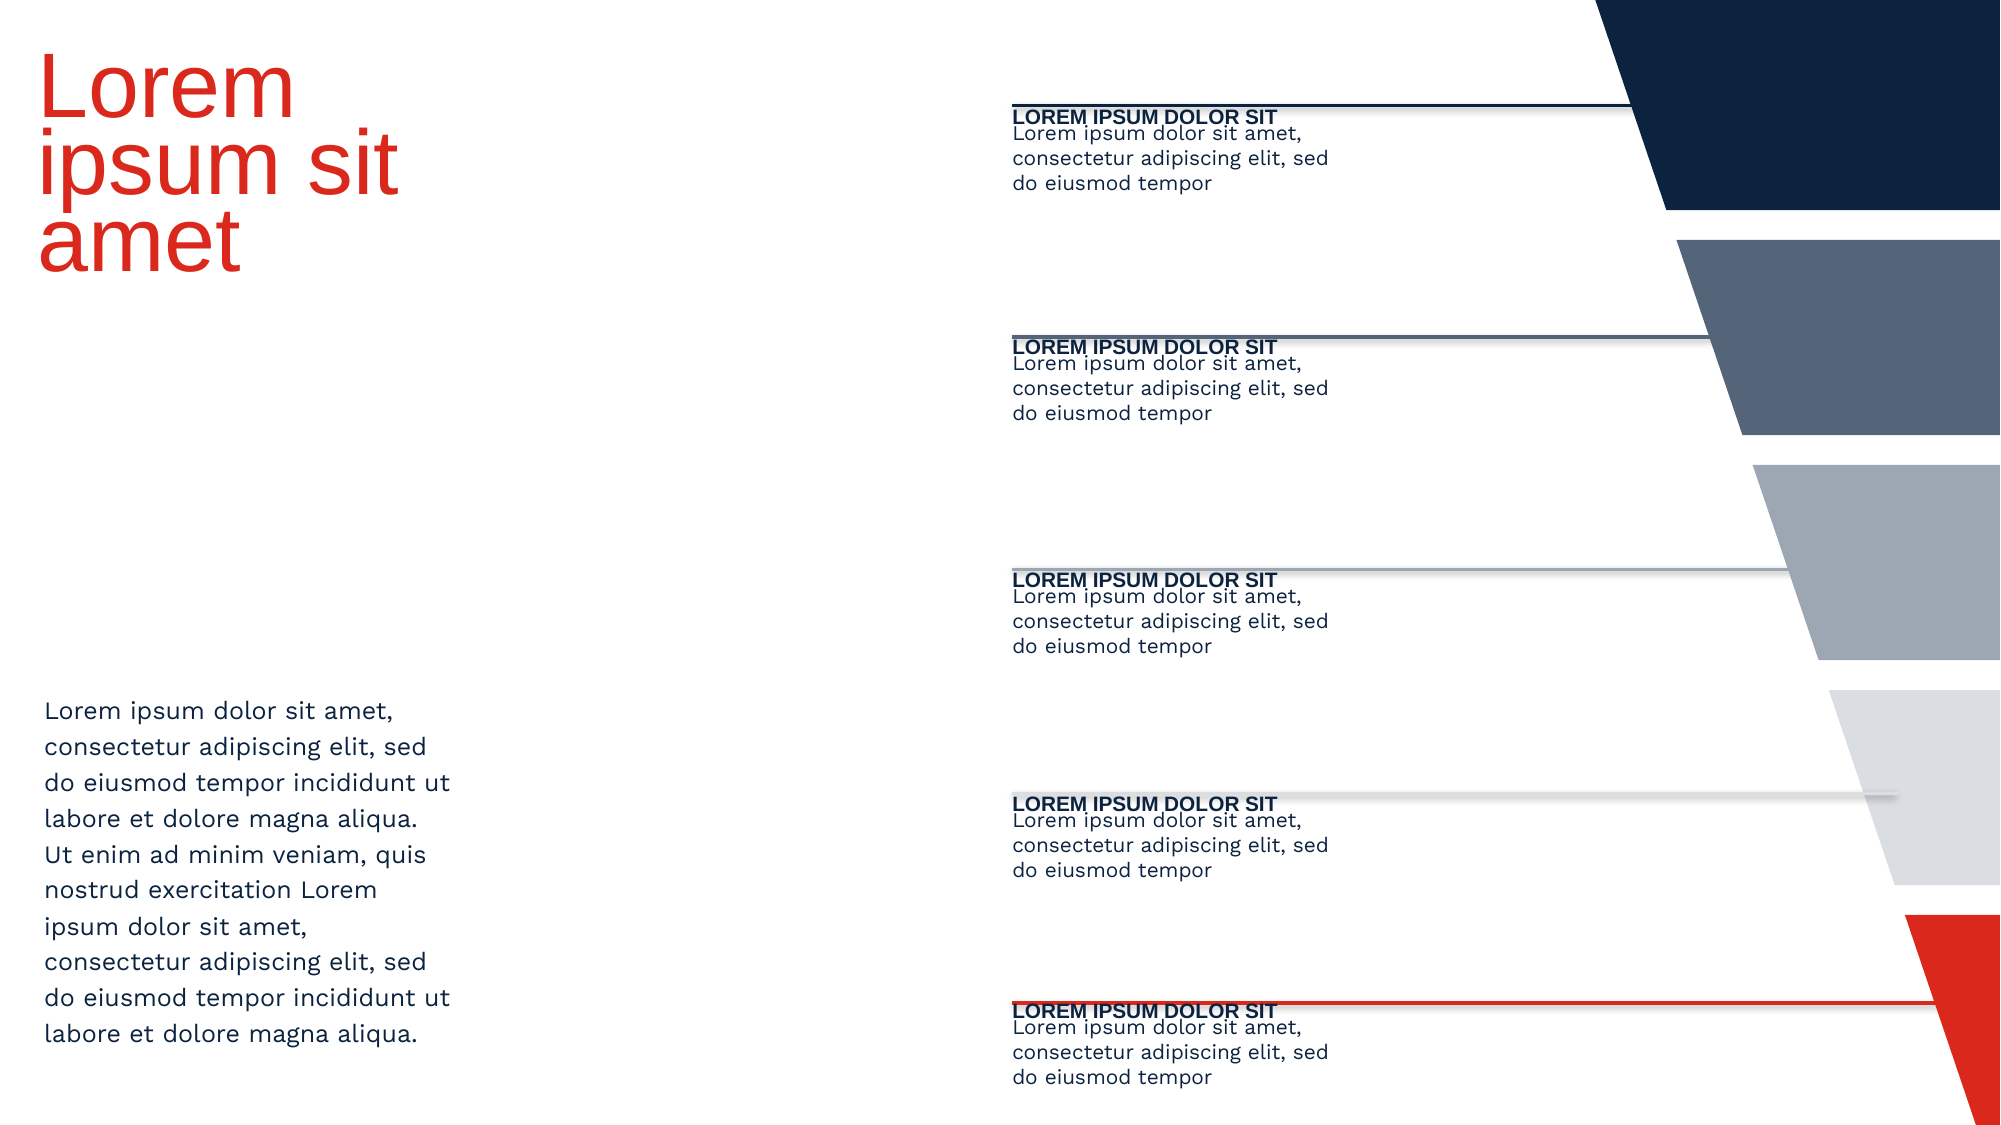

Lorem ipsum sit amet
LOREM IPSUM DOLOR SIT
Lorem ipsum dolor sit amet, consectetur adipiscing elit, sed do eiusmod tempor

LOREM IPSUM DOLOR SIT
Lorem ipsum dolor sit amet, consectetur adipiscing elit, sed do eiusmod tempor

LOREM IPSUM DOLOR SIT
Lorem ipsum dolor sit amet, consectetur adipiscing elit, sed do eiusmod tempor
Lorem ipsum dolor sit amet, consectetur adipiscing elit, sed do eiusmod tempor incididunt ut labore et dolore magna aliqua. Ut enim ad minim veniam, quis nostrud exercitation Lorem ipsum dolor sit amet, consectetur adipiscing elit, sed do eiusmod tempor incididunt ut labore et dolore magna aliqua.

LOREM IPSUM DOLOR SIT
Lorem ipsum dolor sit amet, consectetur adipiscing elit, sed do eiusmod tempor

LOREM IPSUM DOLOR SIT
Lorem ipsum dolor sit amet, consectetur adipiscing elit, sed do eiusmod tempor